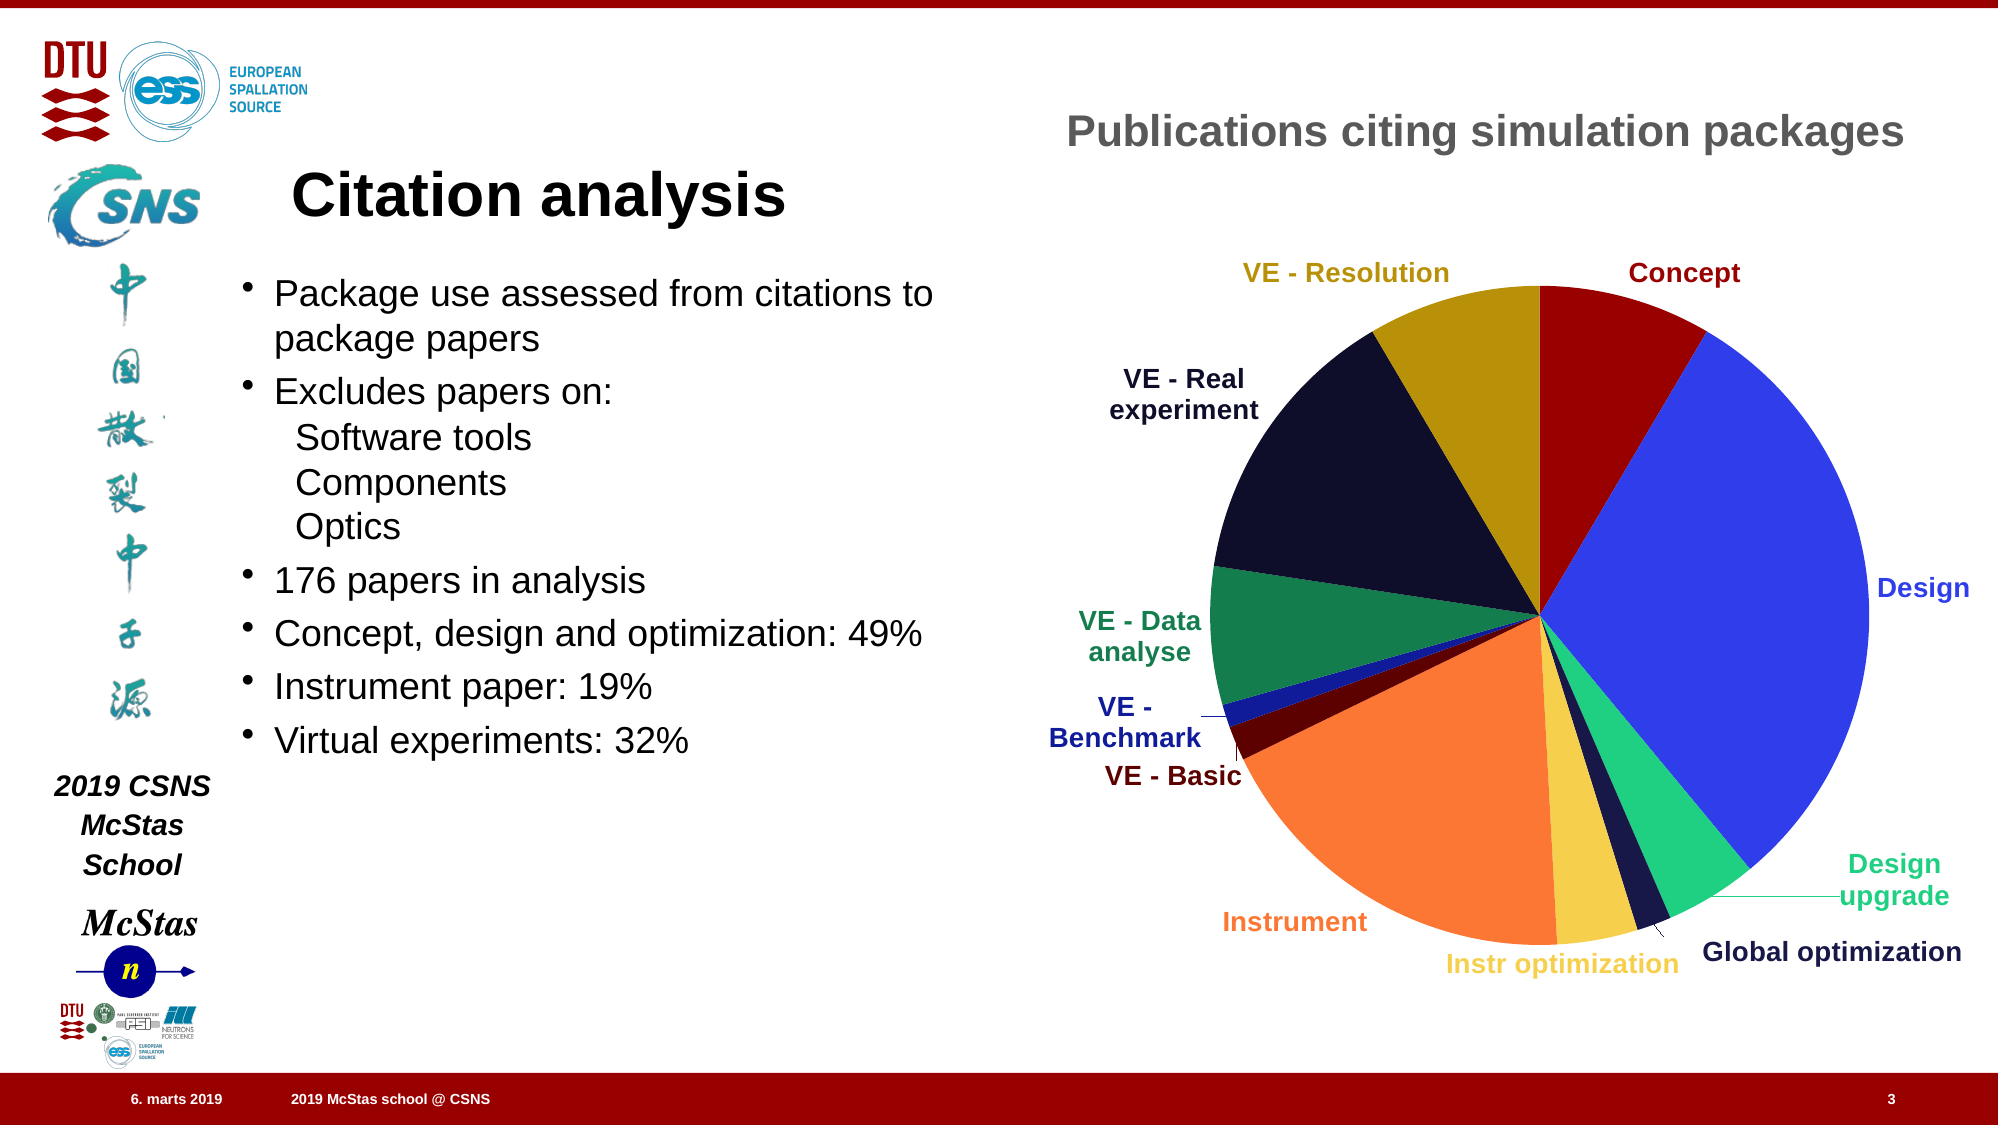

### Chart: Publications citing simulation packages

| Category | Publications |
|---|---|
| Concept | 15.0 |
| Design | 54.0 |
| Design upgrade | 8.0 |
| Global optimization | 3.0 |
| Instr optimization | 7.0 |
| Instrument | 33.0 |
| VE - Basic | 3.0 |
| VE - Benchmark | 2.0 |
| VE - Data analyse | 12.0 |
| VE - Real experiment | 25.0 |
| VE - Resolution | 15.0 |
# Citation analysis
Package use assessed from citations to package papers
Excludes papers on:
  Software tools
  Components
  Optics
176 papers in analysis
Concept, design and optimization: 49%
Instrument paper: 19%
Virtual experiments: 32%

3